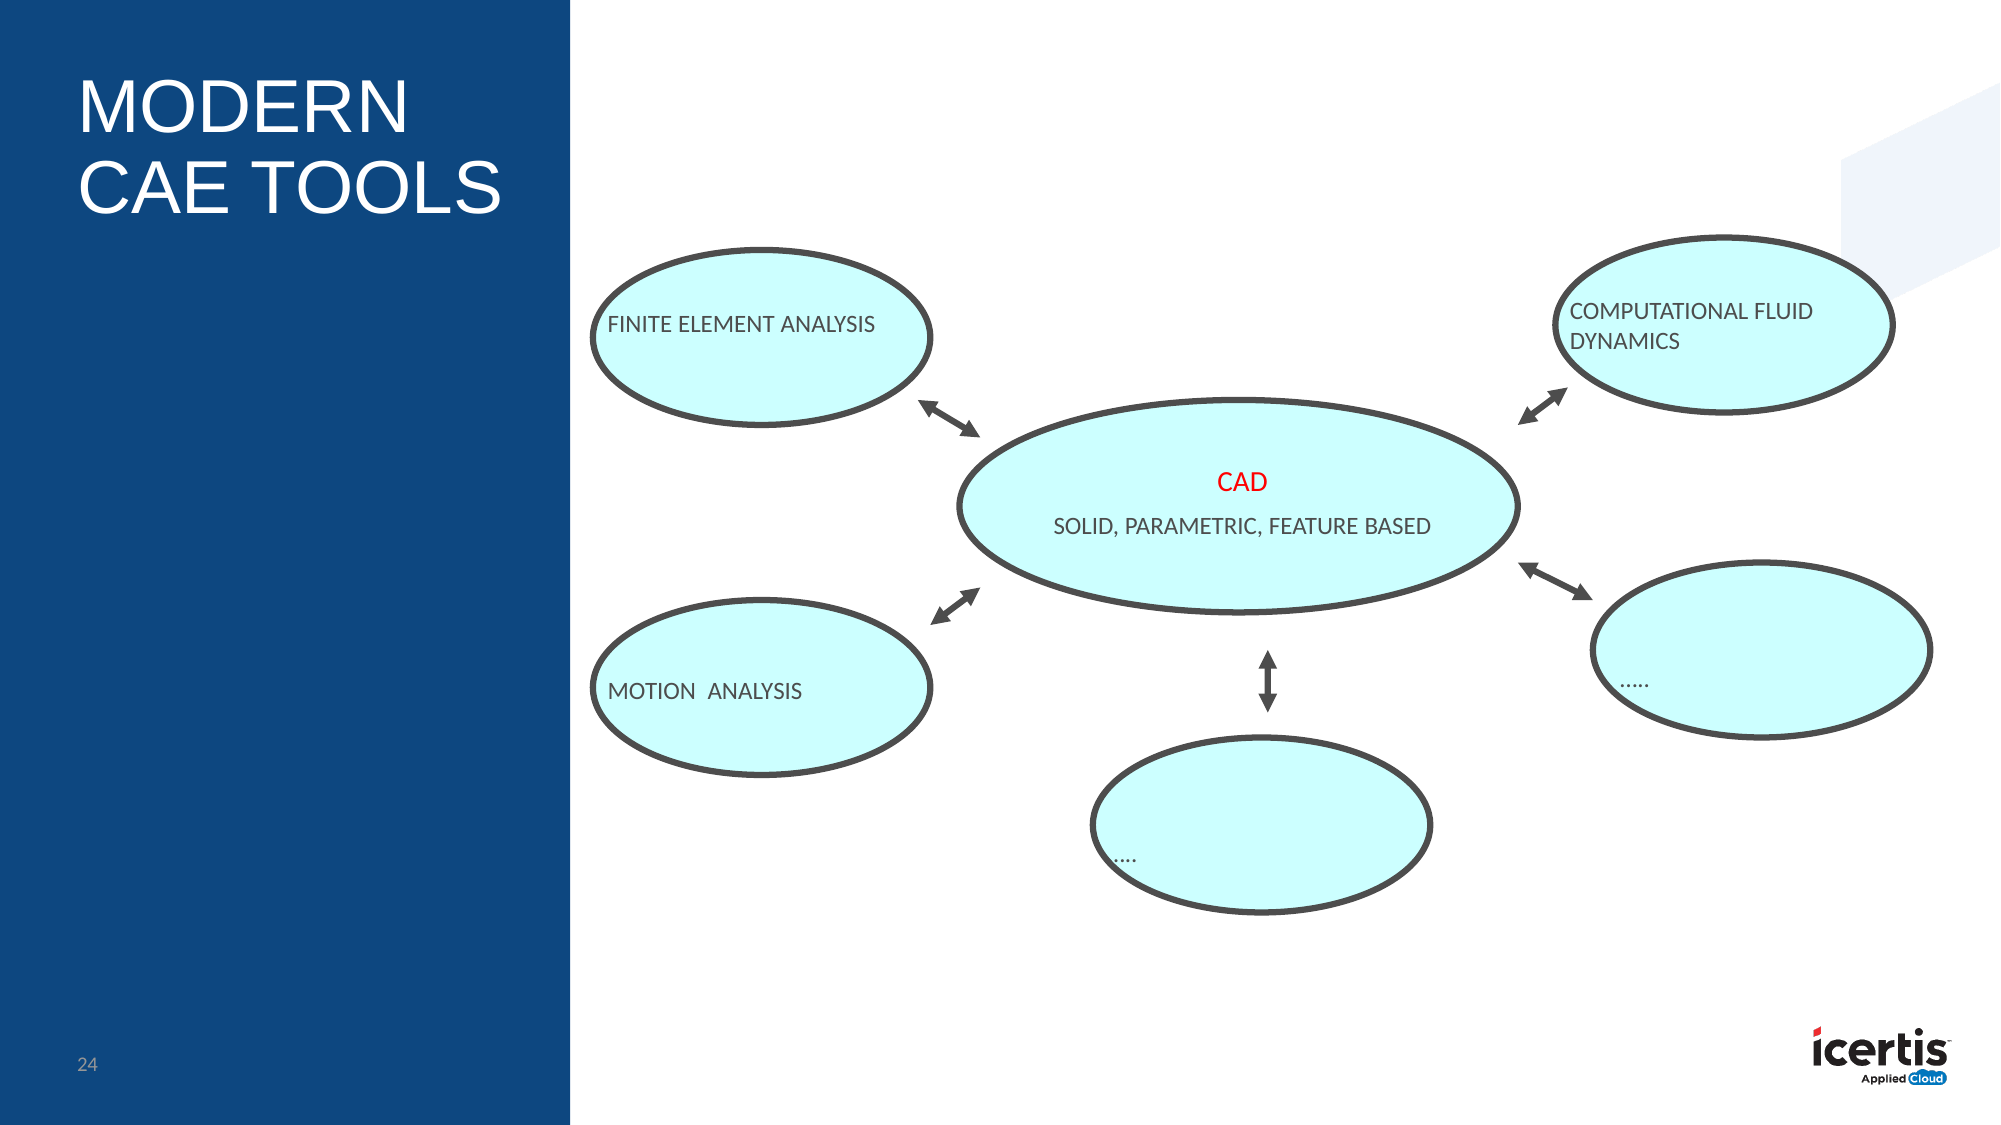

# MODERN CAE TOOLS

COMPUTATIONAL FLUID DYNAMICS
FINITE ELEMENT ANALYSIS

CAD
SOLID, PARAMETRIC, FEATURE BASED

…..
MOTION  ANALYSIS

…..
24